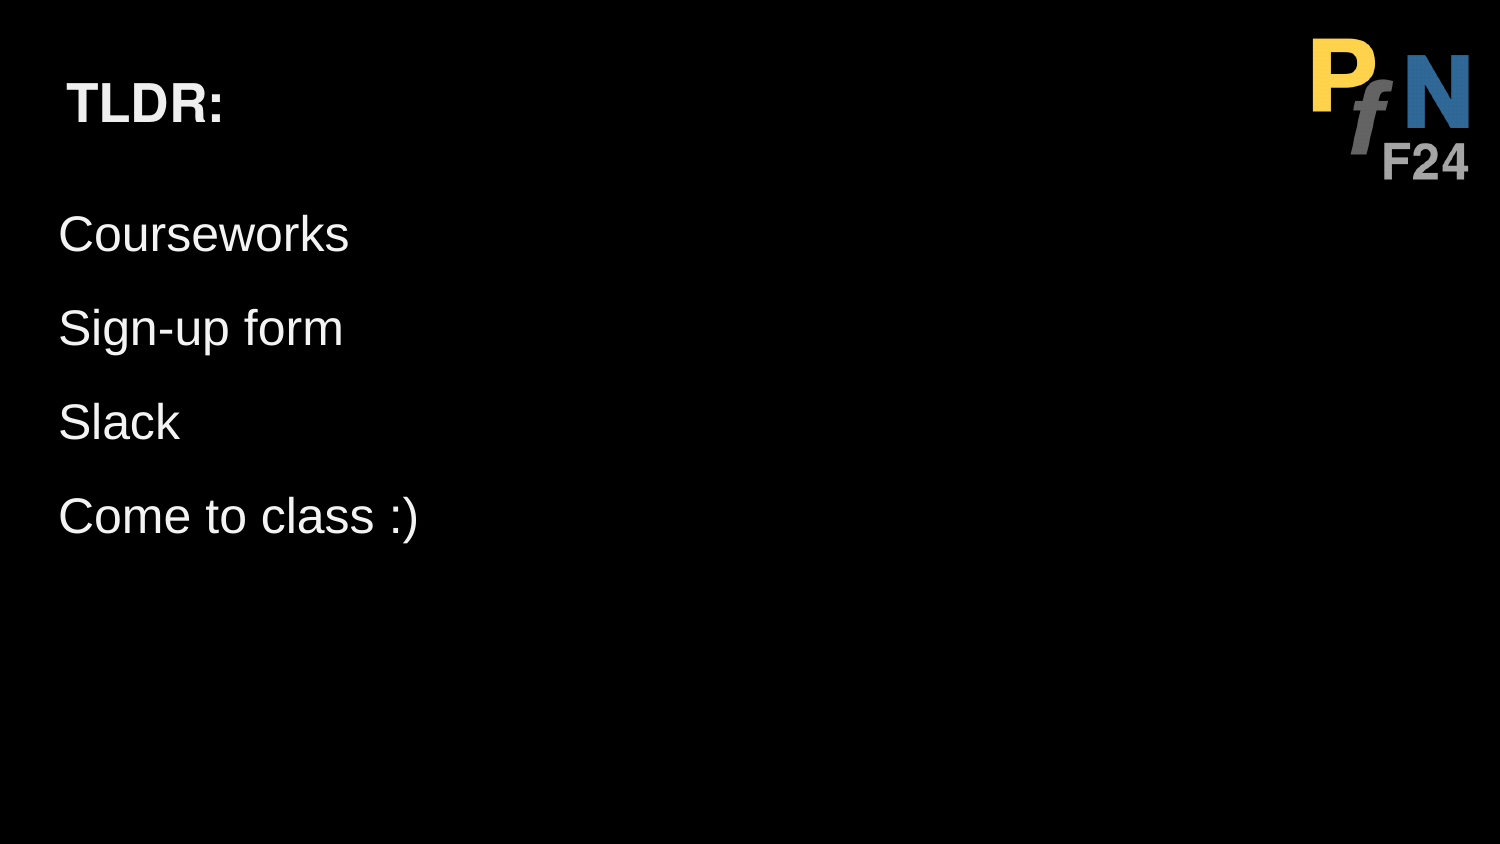

# TLDR:
Courseworks
Sign-up form
Slack
Come to class :)